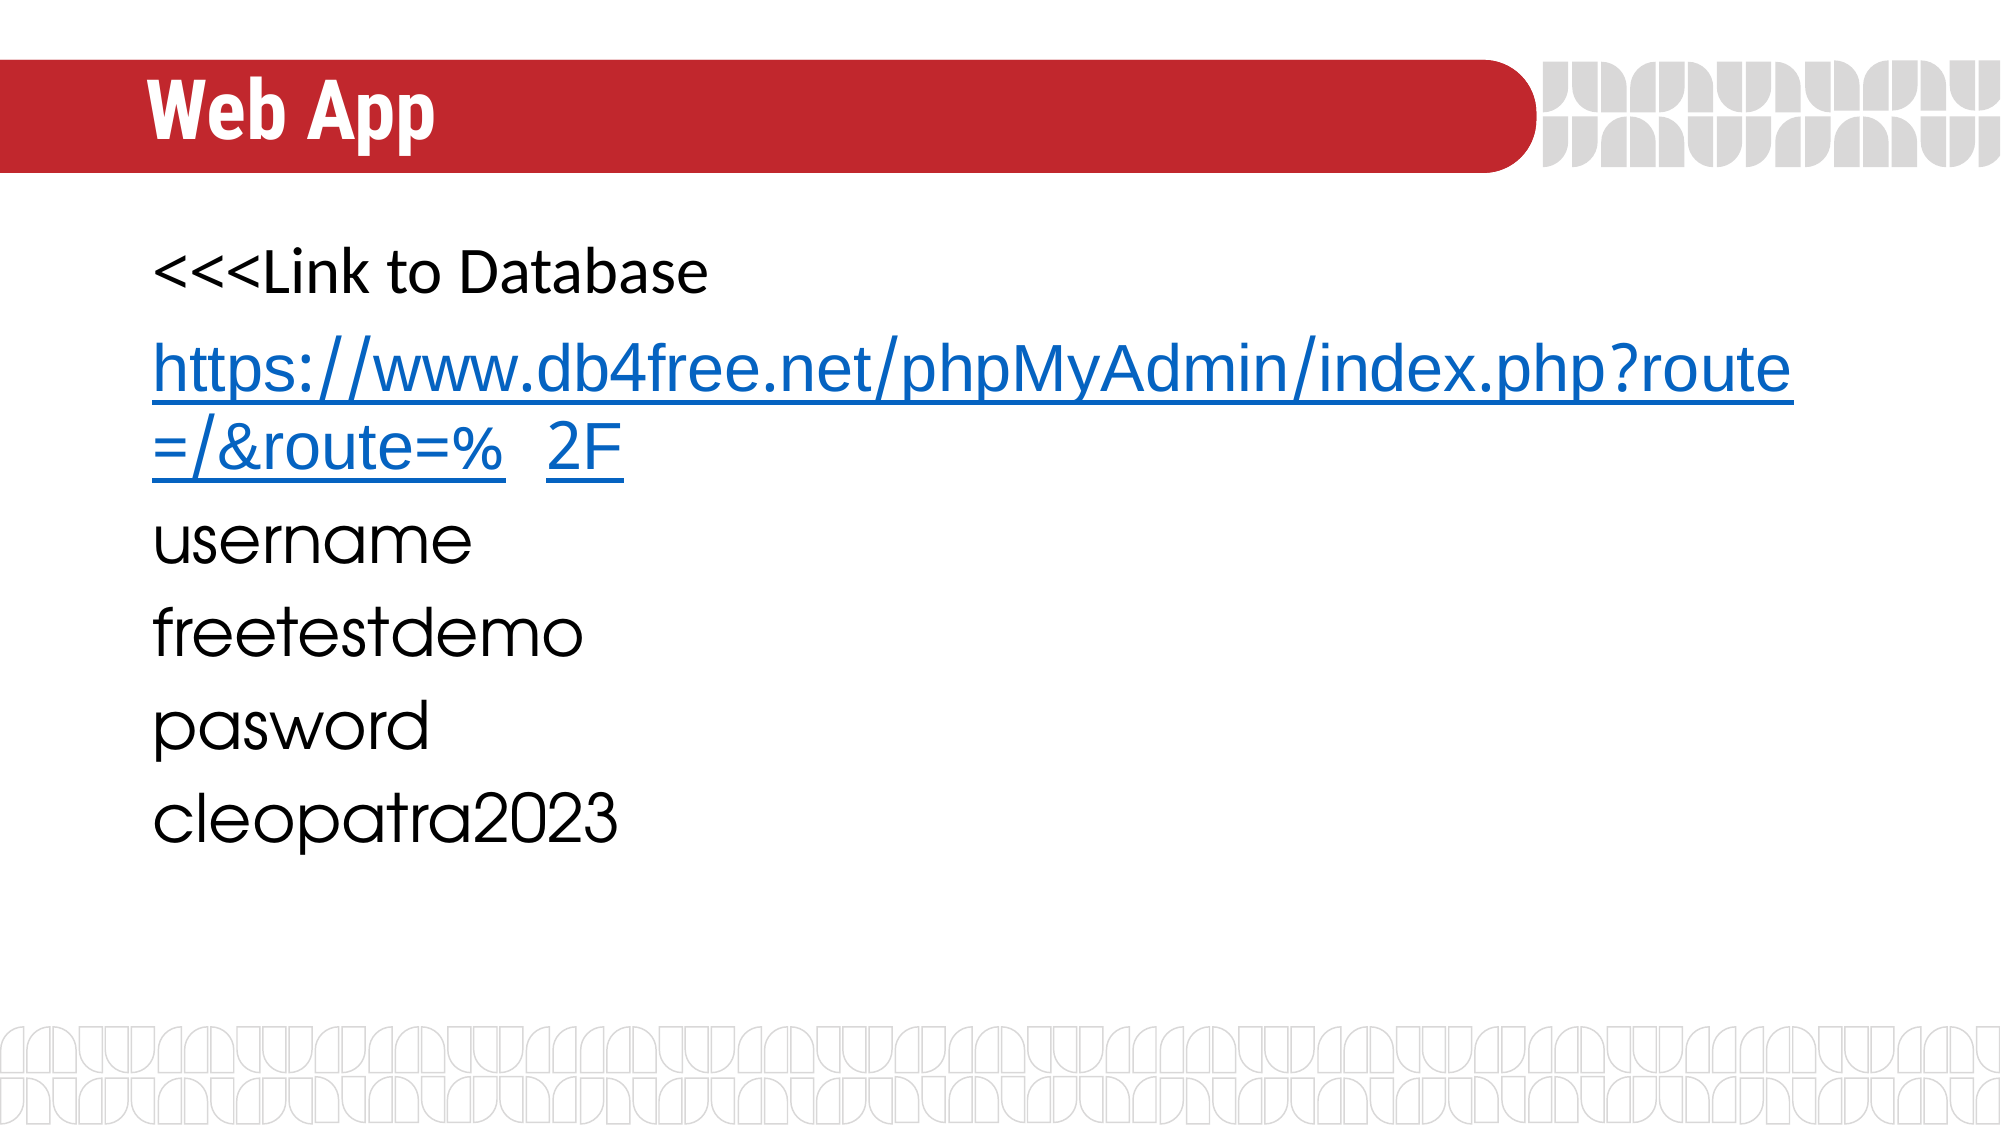

# Web App
Link to Database>>>
https://www.db4free.net/phpMyAdmin/index.php?route=/&route=%2F
username
freetestdemo
pasword
cleopatra2023